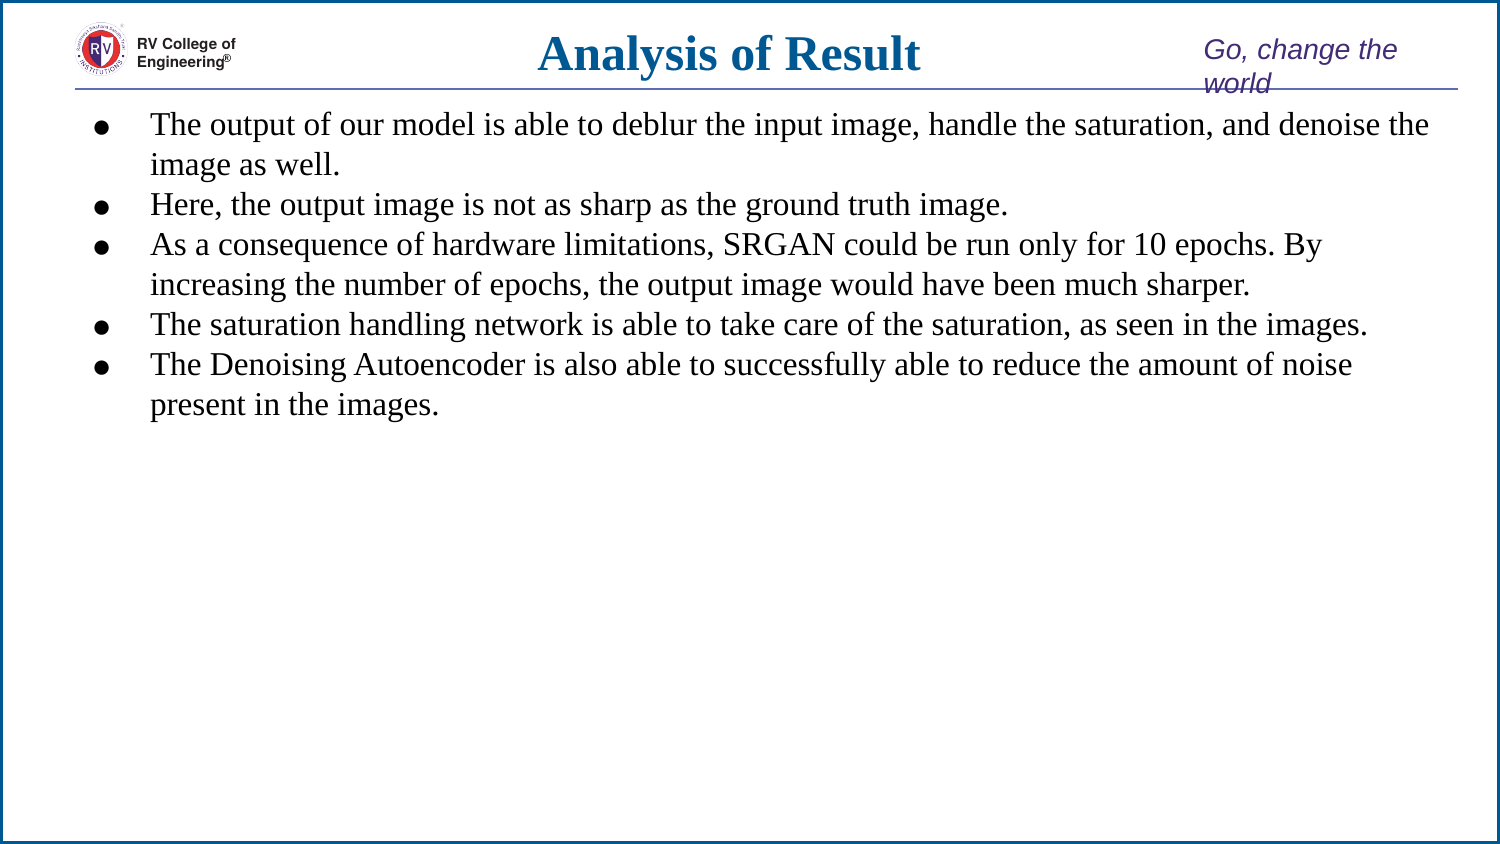

# Analysis of Result
The output of our model is able to deblur the input image, handle the saturation, and denoise the image as well.
Here, the output image is not as sharp as the ground truth image.
As a consequence of hardware limitations, SRGAN could be run only for 10 epochs. By increasing the number of epochs, the output image would have been much sharper.
The saturation handling network is able to take care of the saturation, as seen in the images.
The Denoising Autoencoder is also able to successfully able to reduce the amount of noise present in the images.